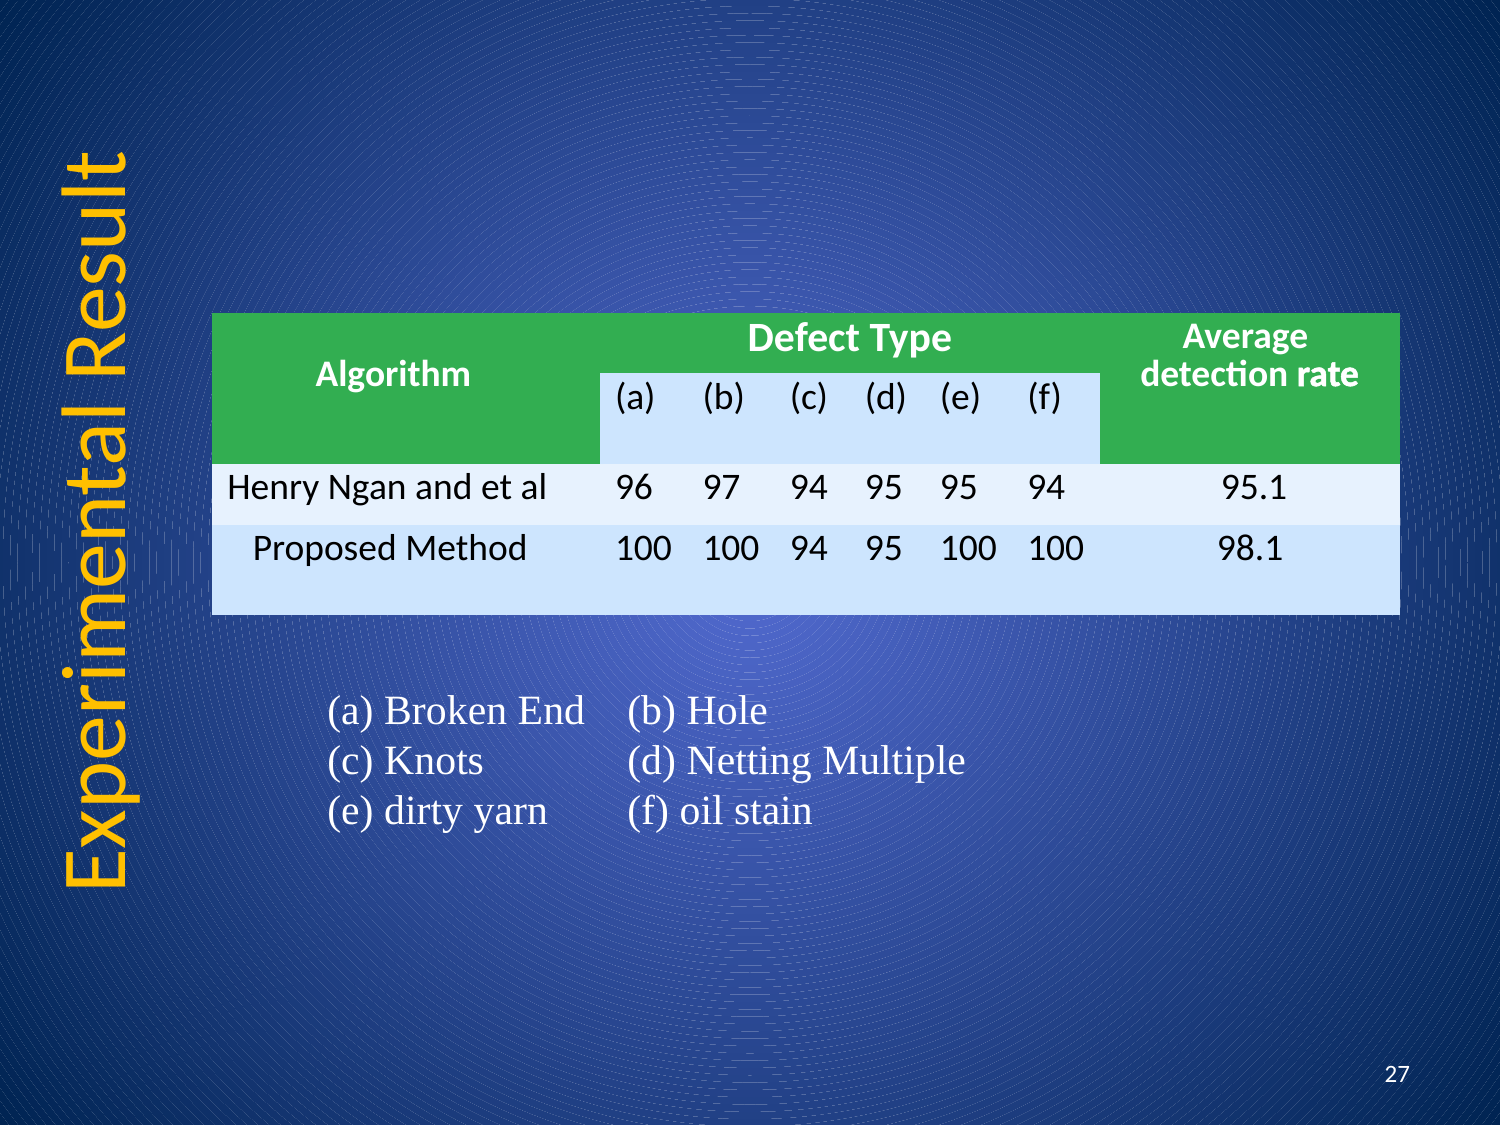

| Algorithm | Defect Type |  |  |  |  |  | Average detection rate |
| --- | --- | --- | --- | --- | --- | --- | --- |
|  | (a) | (b) | (c) | (d) | (e) | (f) |  |
| Henry Ngan and et al | 96 | 97 | 94 | 95 | 95 | 94 | 95.1 |
| Proposed Method | 100 | 100 | 94 | 95 | 100 | 100 | 98.1 |
Experimental Result
(a) Broken End 	(b) Hole
(c) Knots 	(d) Netting Multiple
(e) dirty yarn 	(f) oil stain
27